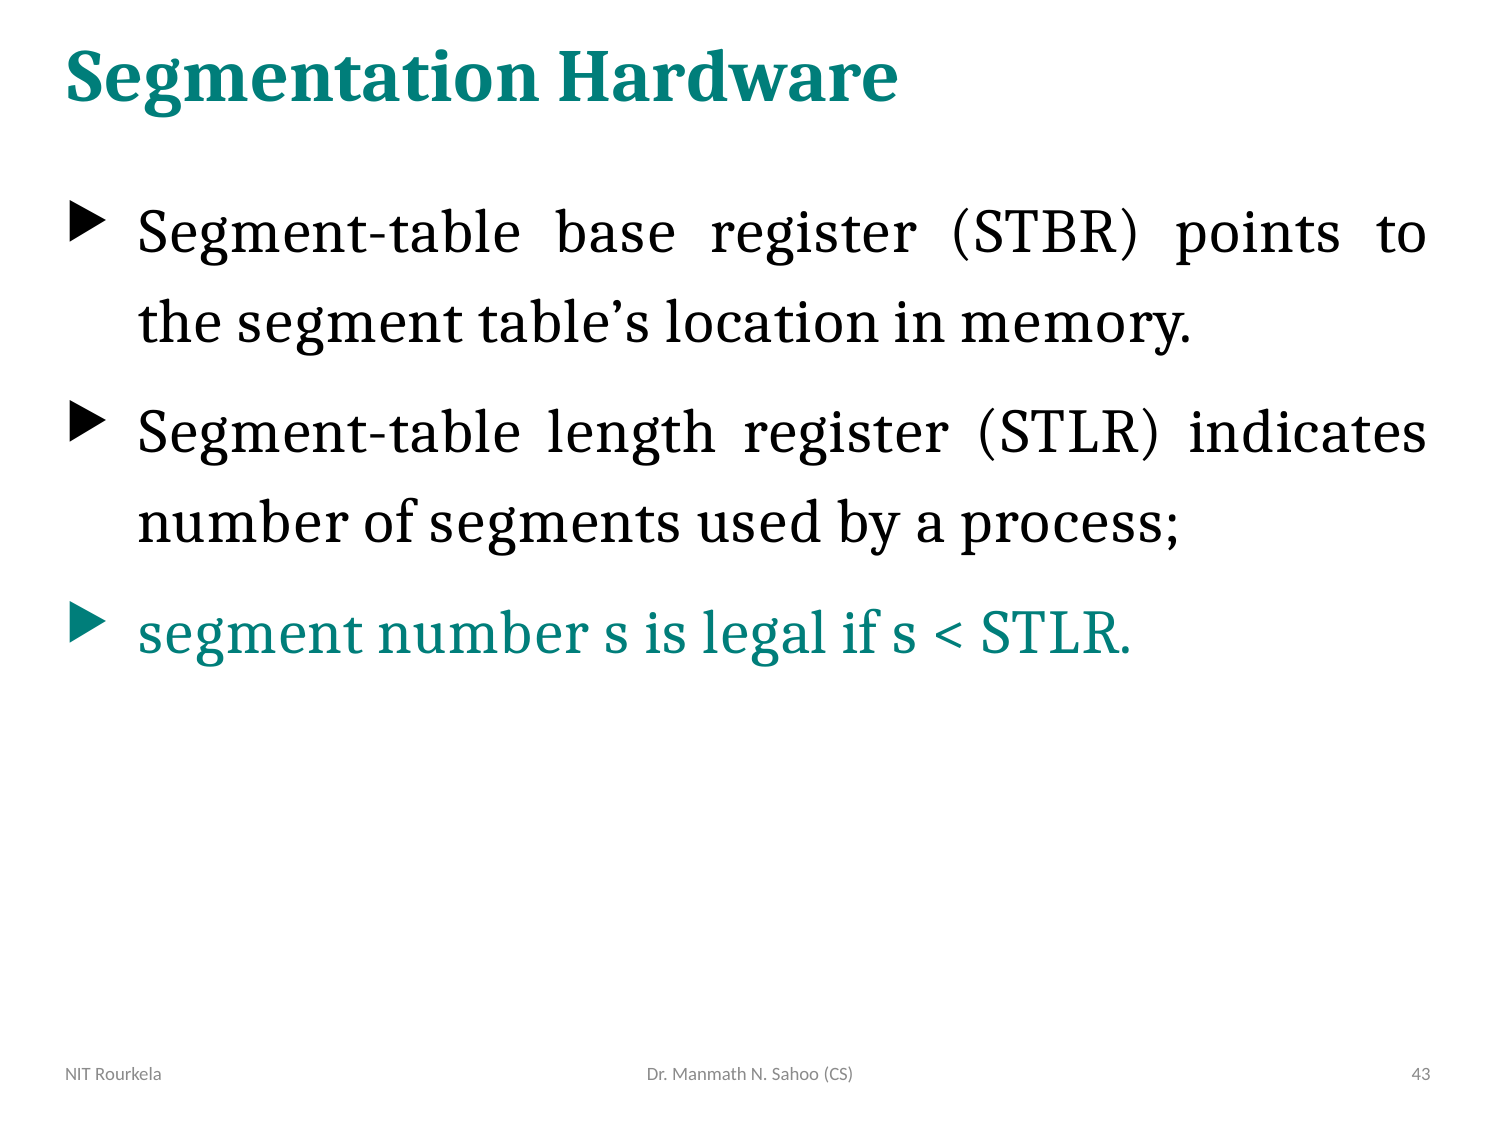

# Segmentation Hardware
Segment-table base register (STBR) points to the segment table’s location in memory.
Segment-table length register (STLR) indicates number of segments used by a process;
segment number s is legal if s < STLR.

NIT Rourkela
Dr. Manmath N. Sahoo (CS)
43